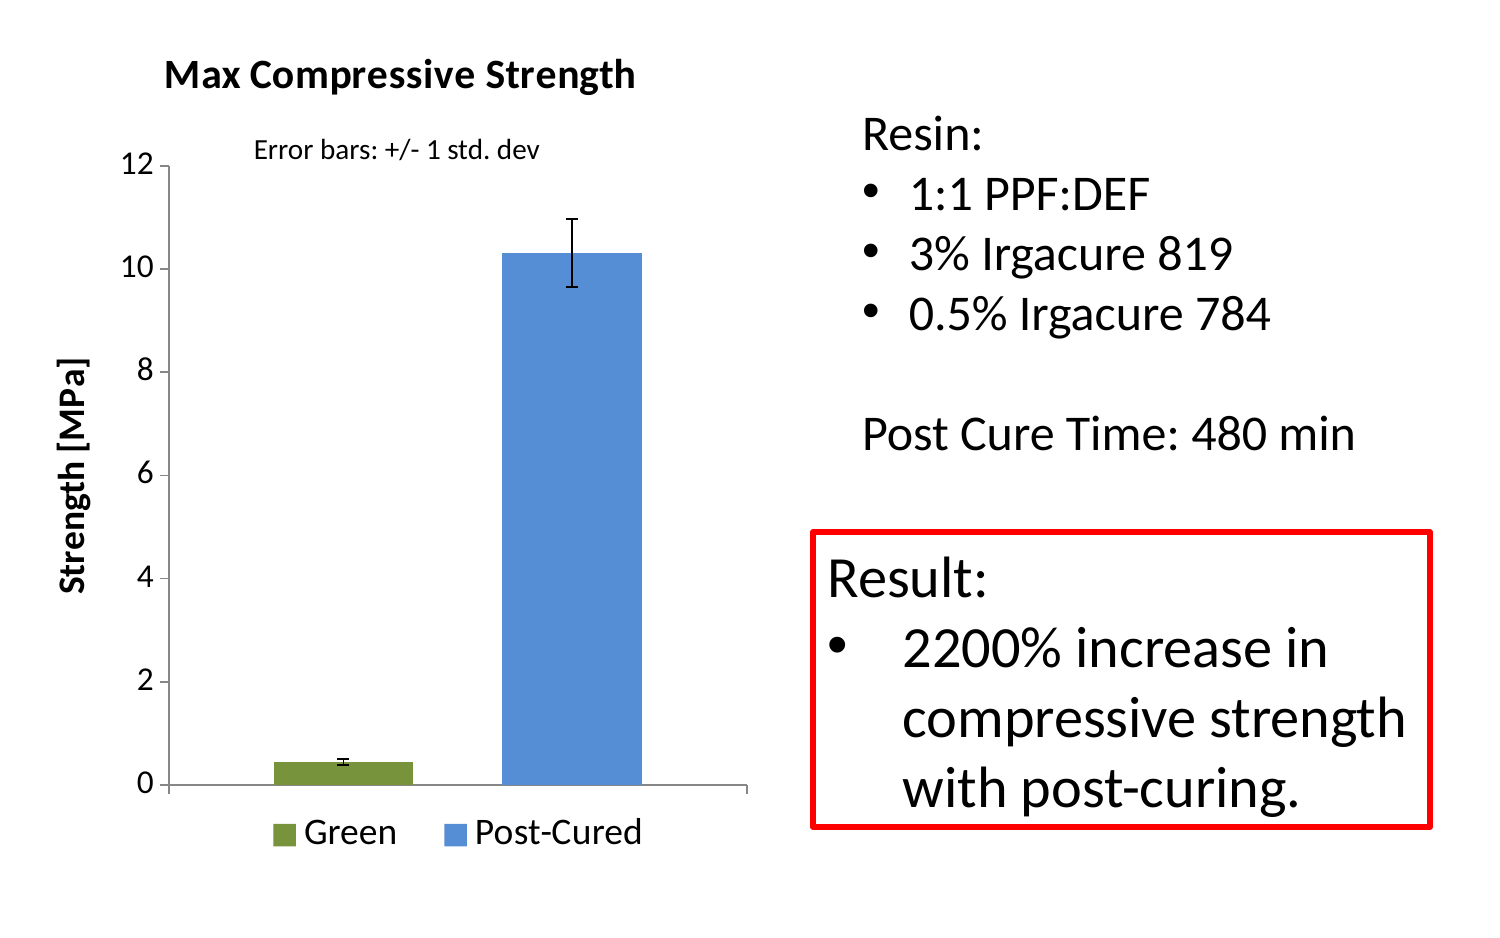

### Chart: Max Compressive Strength

| Category | Green | Post-Cured |
|---|---|---|
Resin:
1:1 PPF:DEF
3% Irgacure 819
0.5% Irgacure 784

Post Cure Time: 480 min

Error bars: +/- 1 std. dev
Result:
2200% increase in compressive strength with post-curing.